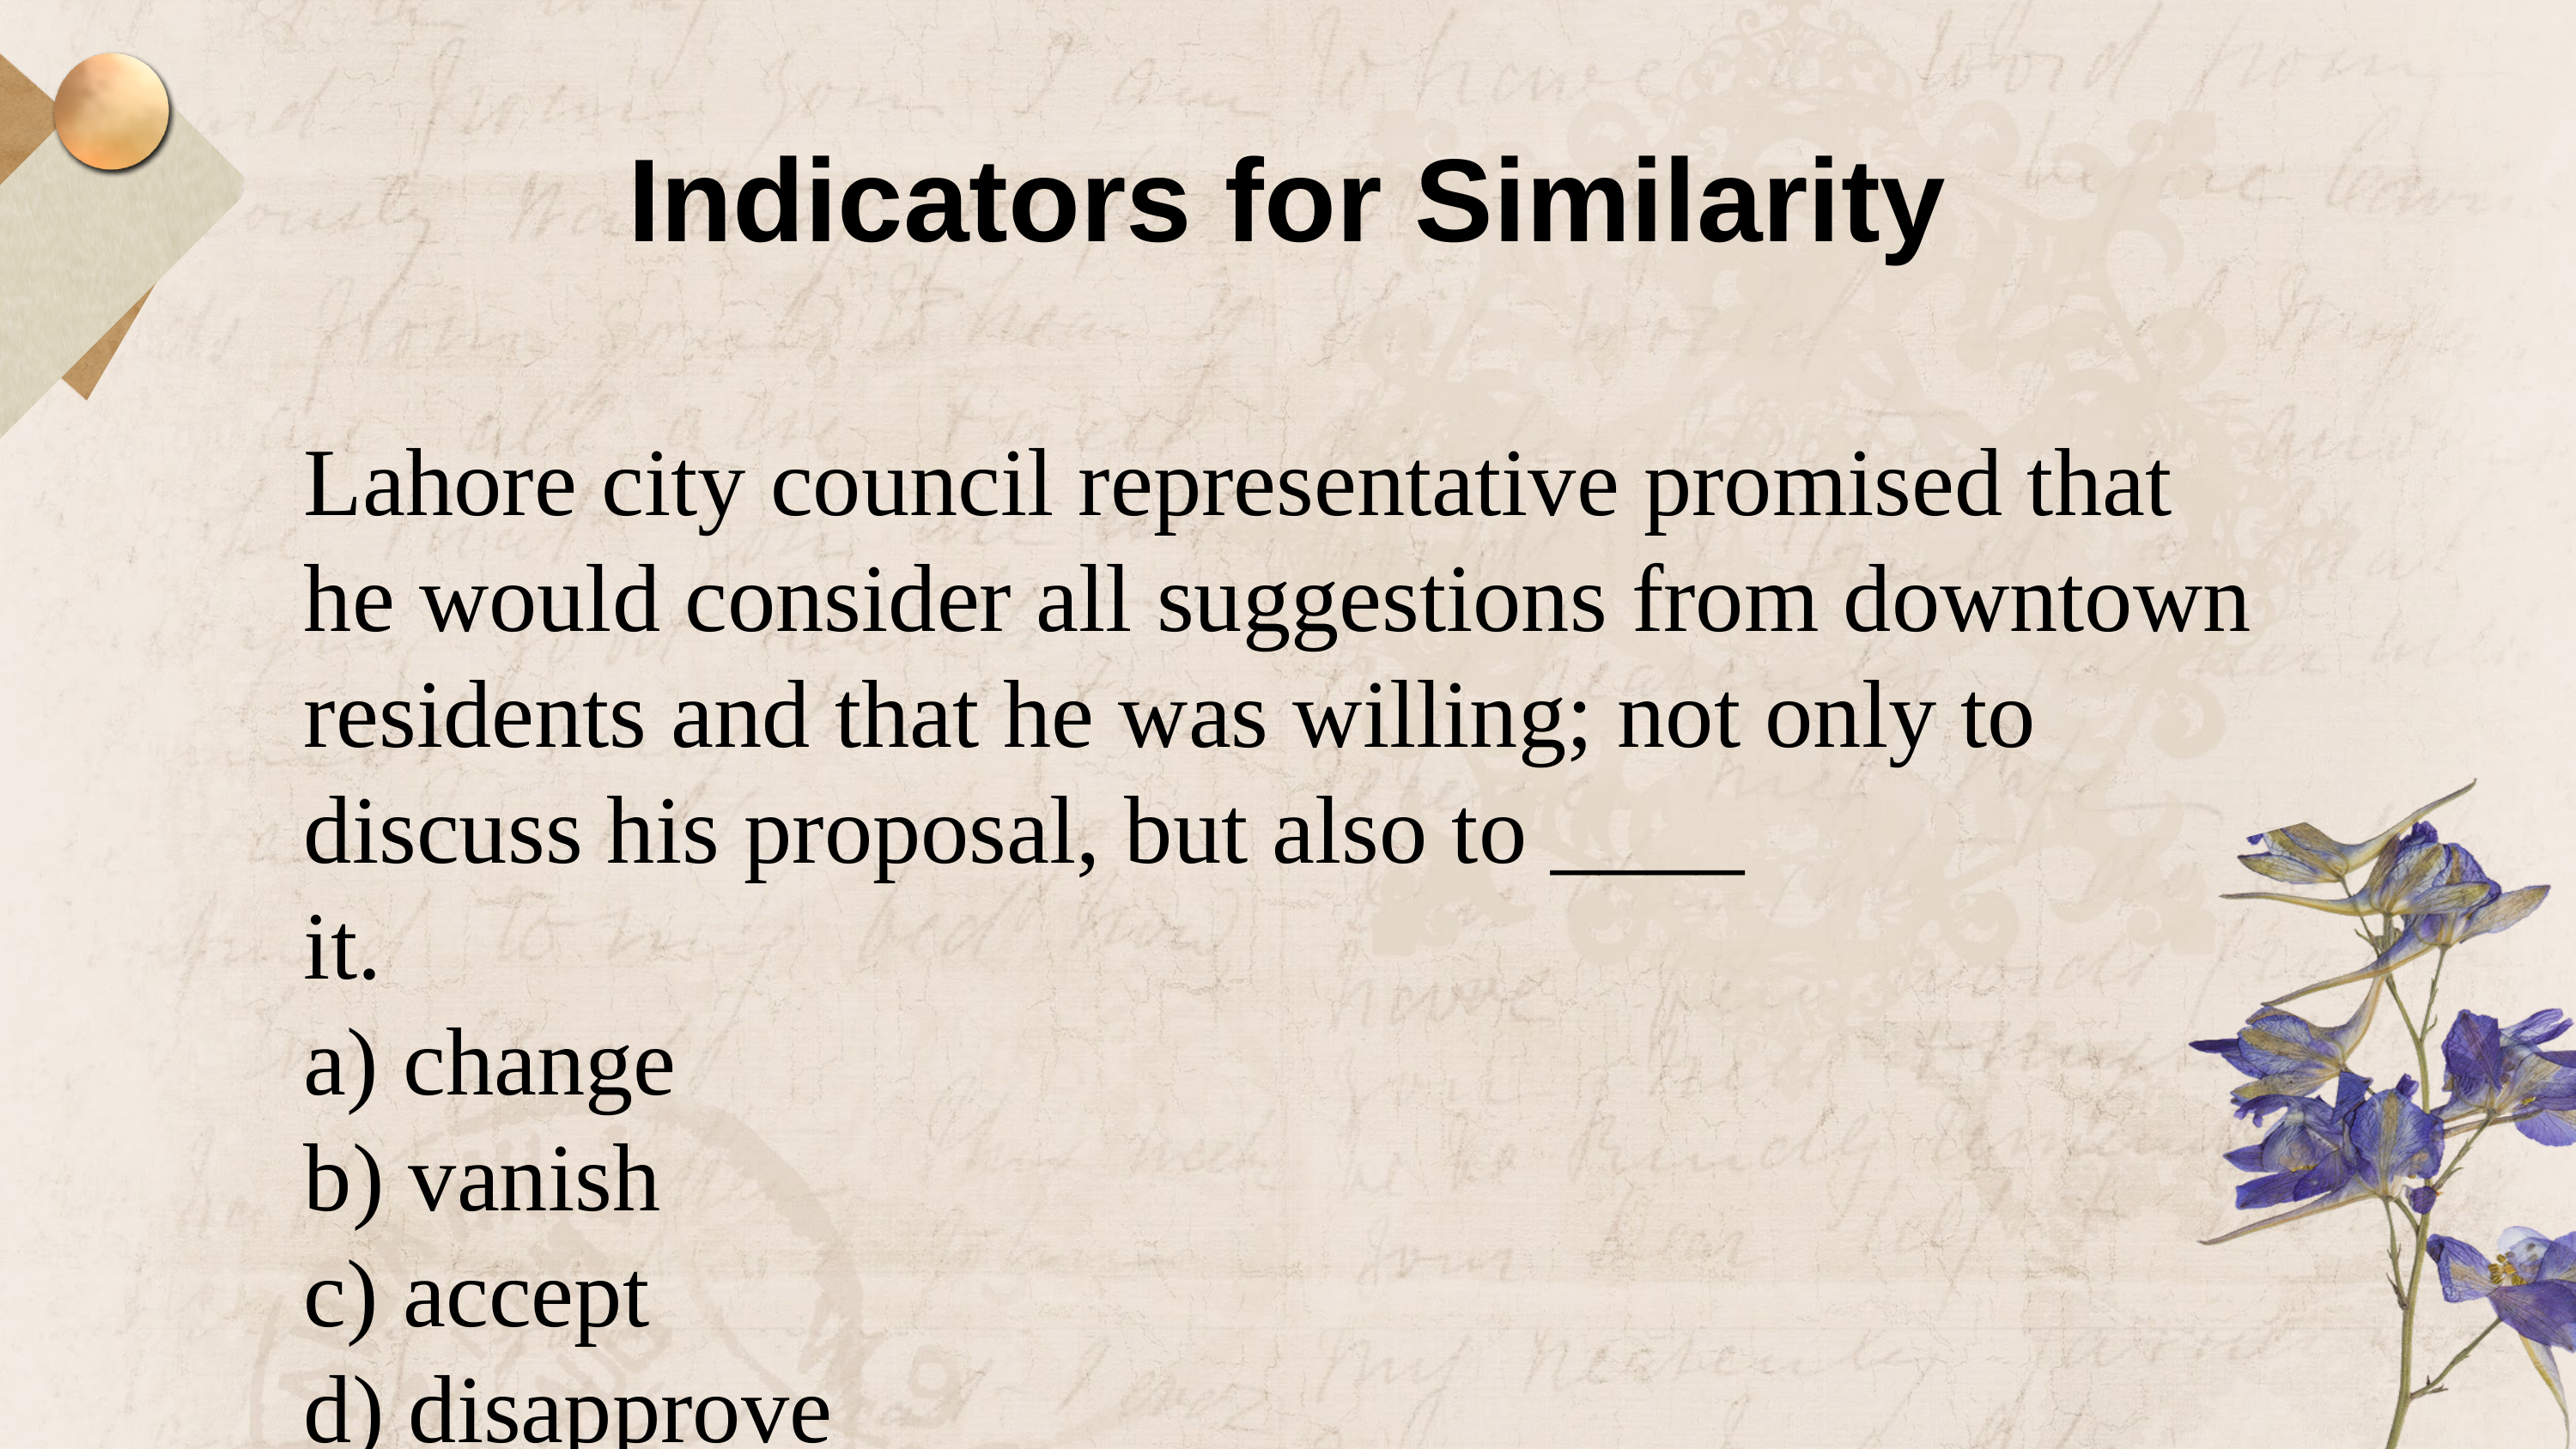

Indicators for Similarity

Lahore city council representative promised that he would consider all suggestions from downtown residents and that he was willing; not only to discuss his proposal, but also to ____
it.
a) change
b) vanish
c) accept
d) disapprove